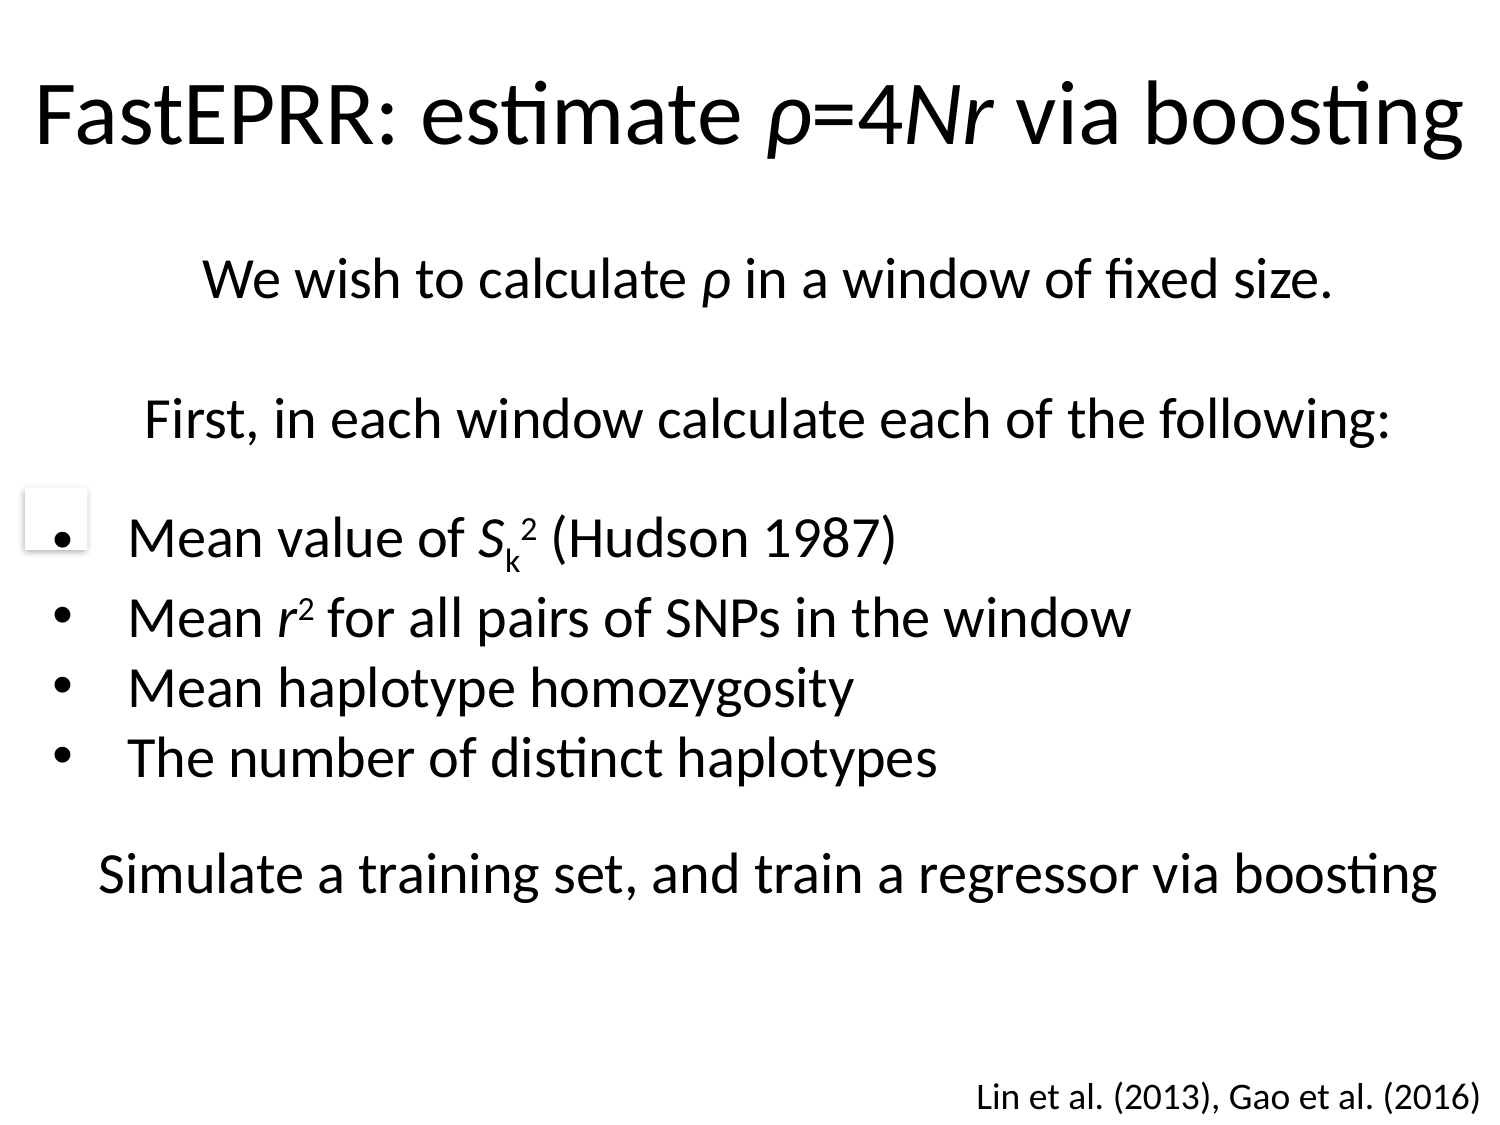

FastEPRR: estimate ρ=4Nr via boosting
We wish to calculate ρ in a window of fixed size.

First, in each window calculate each of the following:

Mean value of Sk2 (Hudson 1987)
Mean r2 for all pairs of SNPs in the window
Mean haplotype homozygosity
The number of distinct haplotypes
Simulate a training set, and train a regressor via boosting
Lin et al. (2013), Gao et al. (2016)